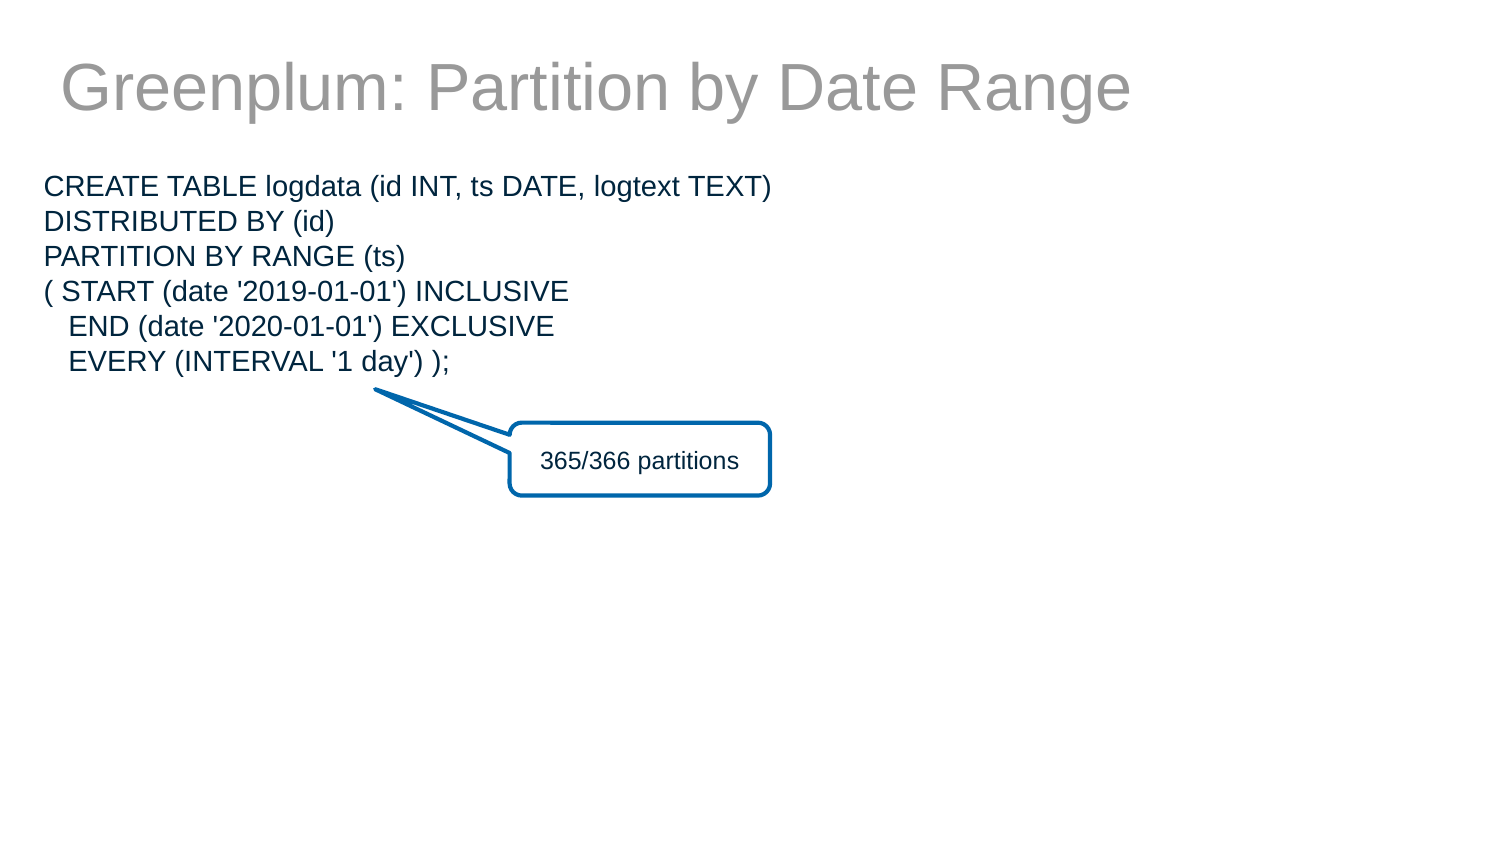

# Greenplum: Partition by Date Range
CREATE TABLE logdata (id INT, ts DATE, logtext TEXT)
DISTRIBUTED BY (id)
PARTITION BY RANGE (ts)
( START (date '2019-01-01') INCLUSIVE
   END (date '2020-01-01') EXCLUSIVE
   EVERY (INTERVAL '1 day') );
365/366 partitions